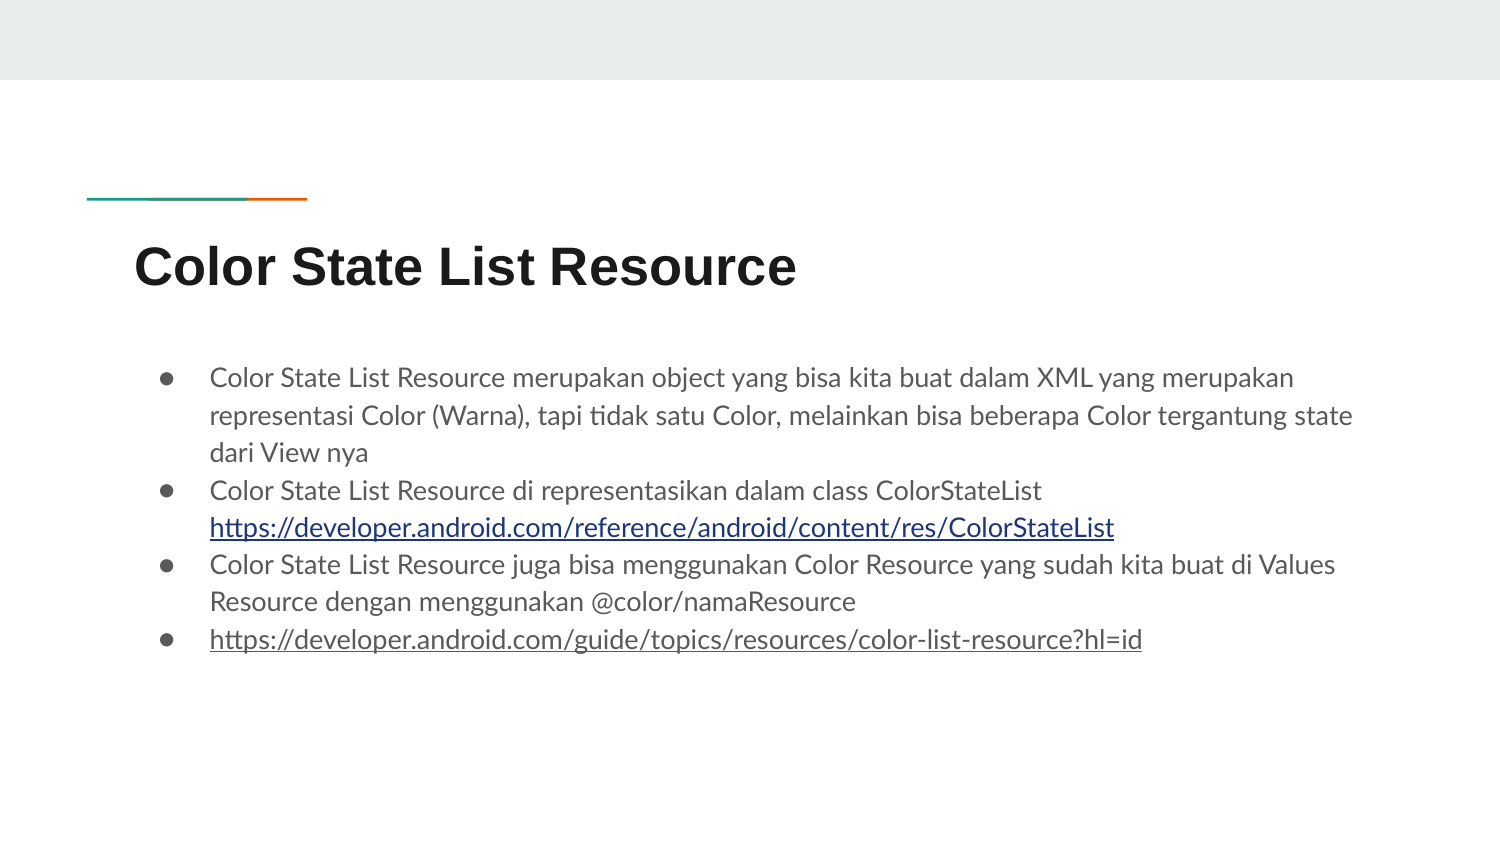

# Color State List Resource
Color State List Resource merupakan object yang bisa kita buat dalam XML yang merupakan representasi Color (Warna), tapi tidak satu Color, melainkan bisa beberapa Color tergantung state dari View nya
Color State List Resource di representasikan dalam class ColorStateList https://developer.android.com/reference/android/content/res/ColorStateList
Color State List Resource juga bisa menggunakan Color Resource yang sudah kita buat di Values Resource dengan menggunakan @color/namaResource
https://developer.android.com/guide/topics/resources/color-list-resource?hl=id